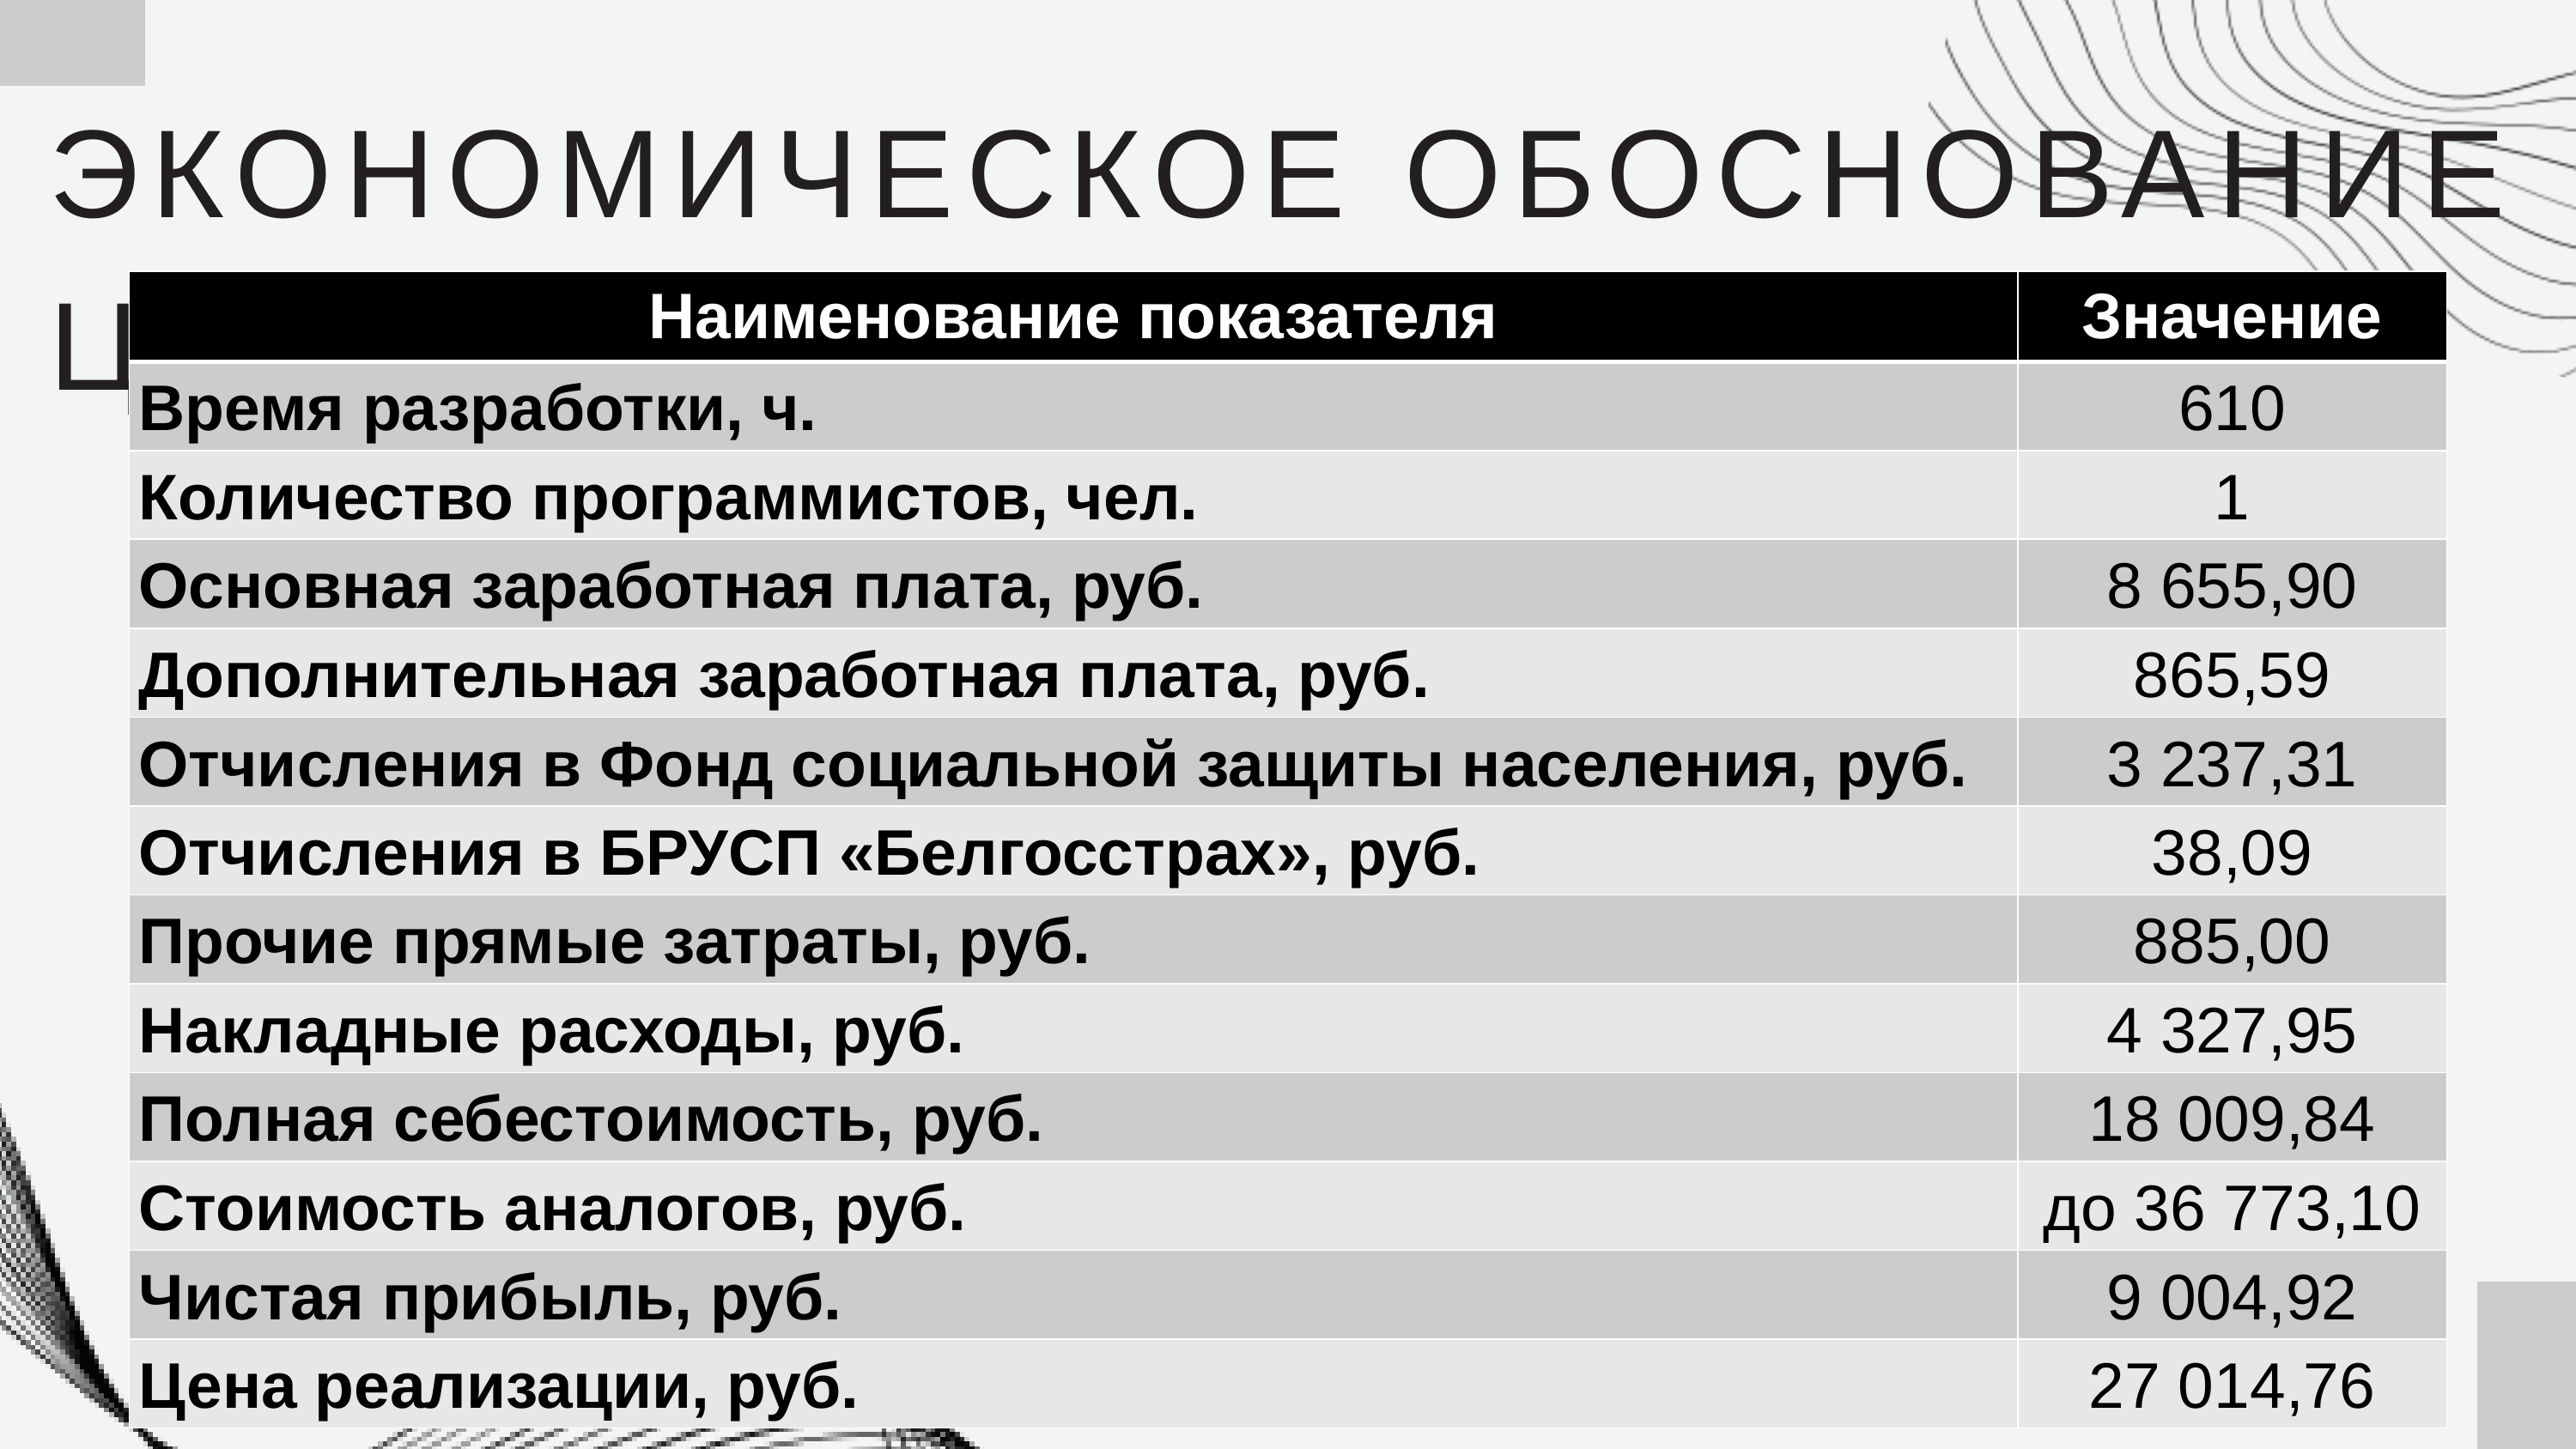

ЭКОНОМИЧЕСКОЕ ОБОСНОВАНИЕ ЦЕНЫ
| Наименование показателя | Значение |
| --- | --- |
| Время разработки, ч. | 610 |
| Количество программистов, чел. | 1 |
| Основная заработная плата, руб. | 8 655,90 |
| Дополнительная заработная плата, руб. | 865,59 |
| Отчисления в Фонд социальной защиты населения, руб. | 3 237,31 |
| Отчисления в БРУСП «Белгосстрах», руб. | 38,09 |
| Прочие прямые затраты, руб. | 885,00 |
| Накладные расходы, руб. | 4 327,95 |
| Полная себестоимость, руб. | 18 009,84 |
| Стоимость аналогов, руб. | до 36 773,10 |
| Чистая прибыль, руб. | 9 004,92 |
| Цена реализации, руб. | 27 014,76 |